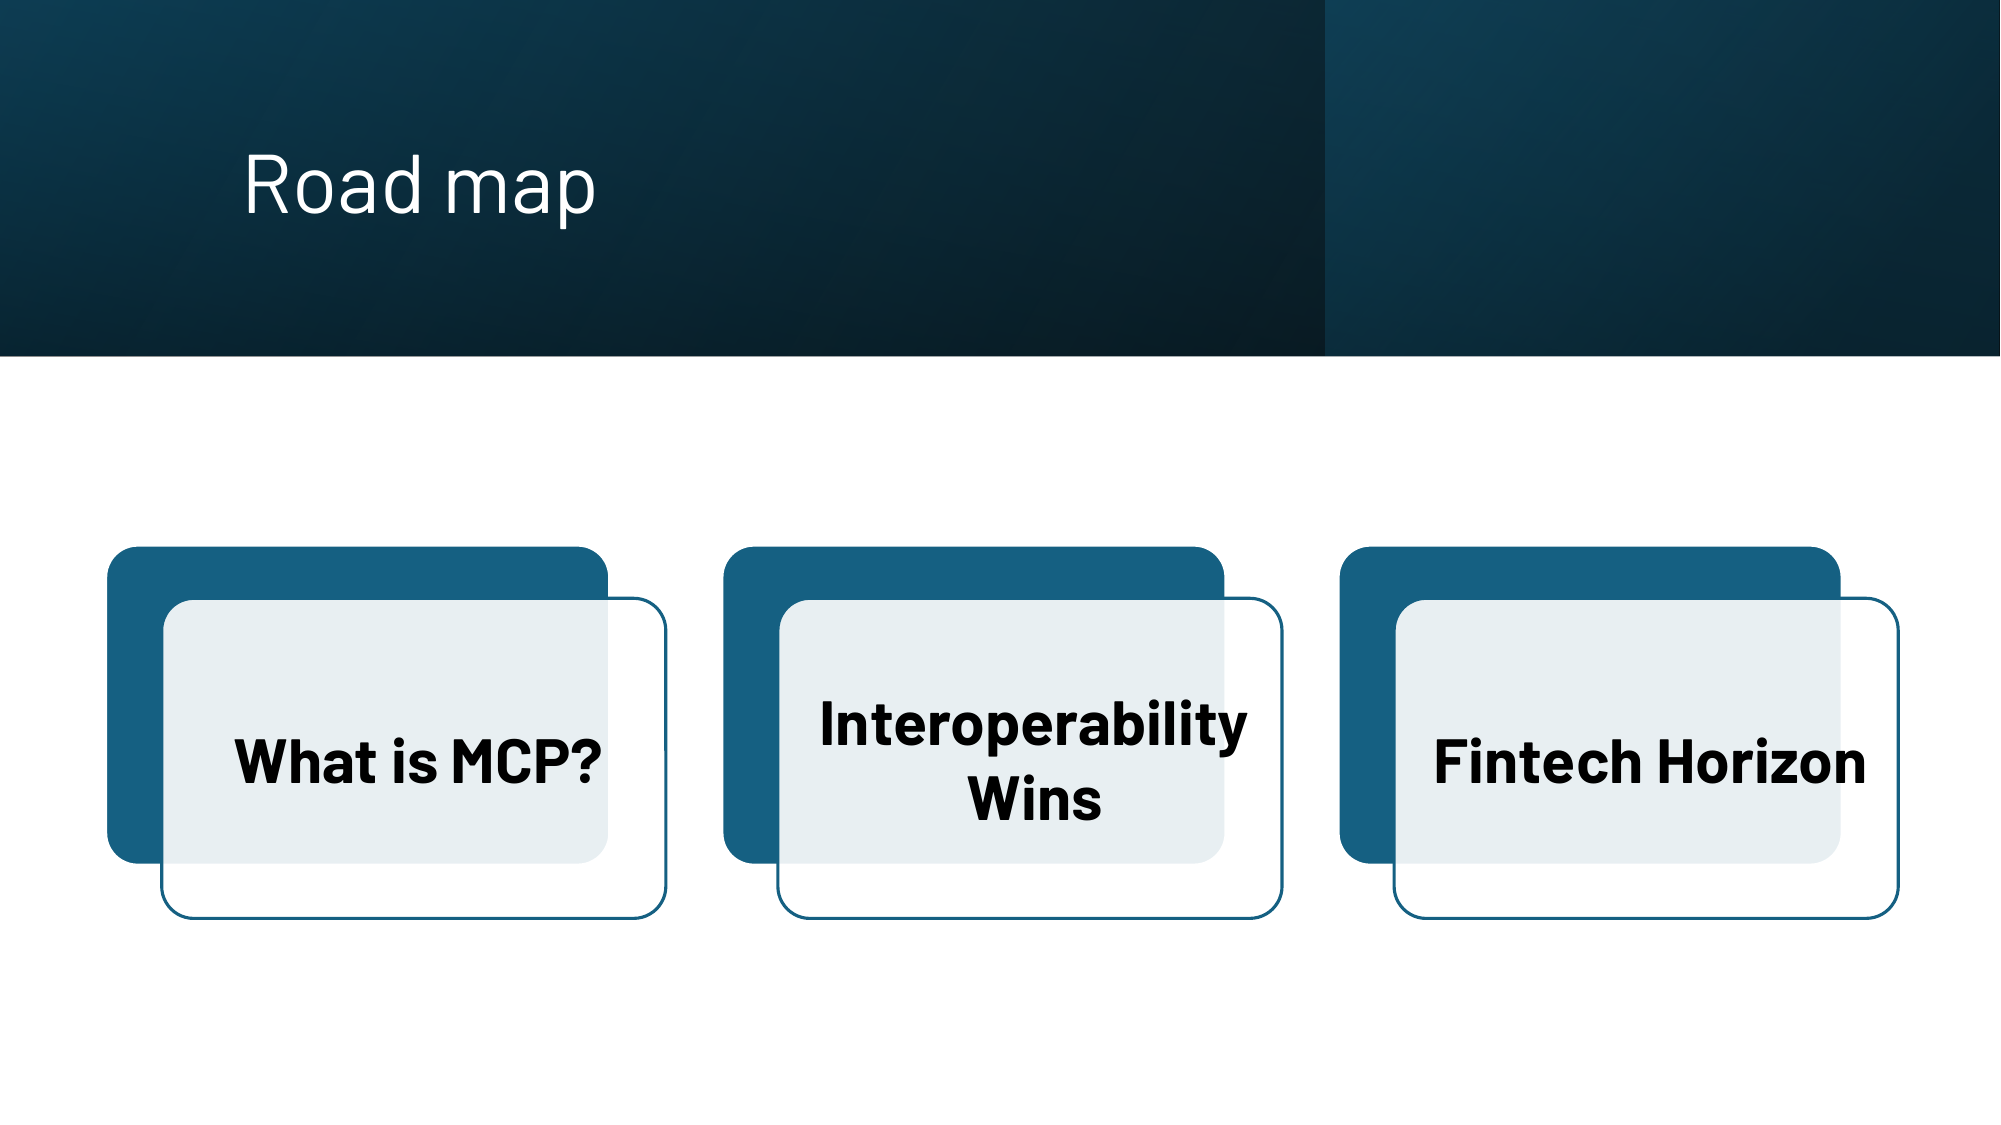

# Road map
What is MCP?
Interoperability Wins
Fintech Horizon